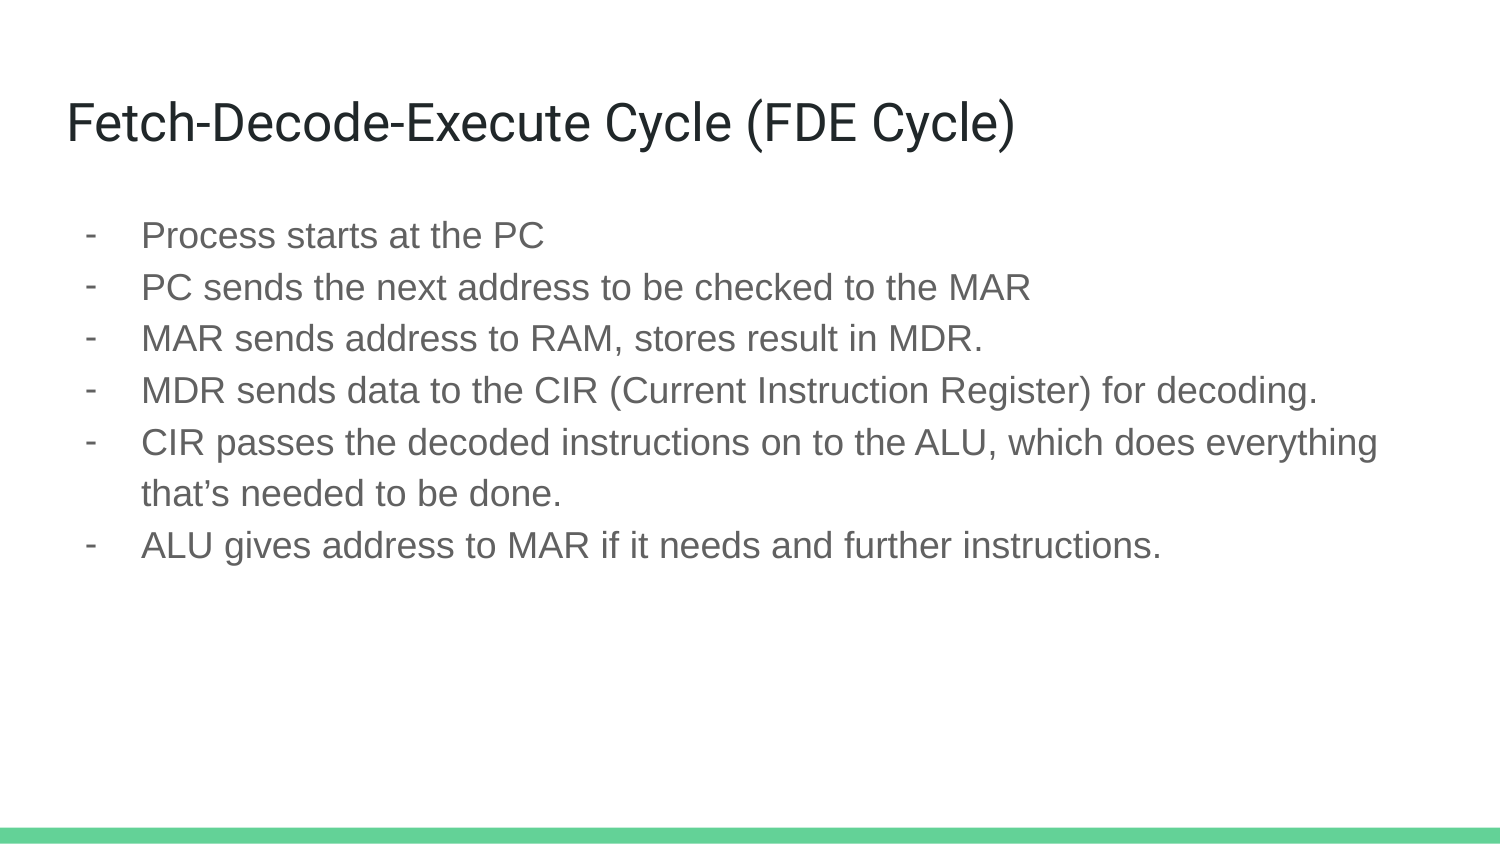

# Fetch-Decode-Execute Cycle (FDE Cycle)
Process starts at the PC
PC sends the next address to be checked to the MAR
MAR sends address to RAM, stores result in MDR.
MDR sends data to the CIR (Current Instruction Register) for decoding.
CIR passes the decoded instructions on to the ALU, which does everything that’s needed to be done.
ALU gives address to MAR if it needs and further instructions.